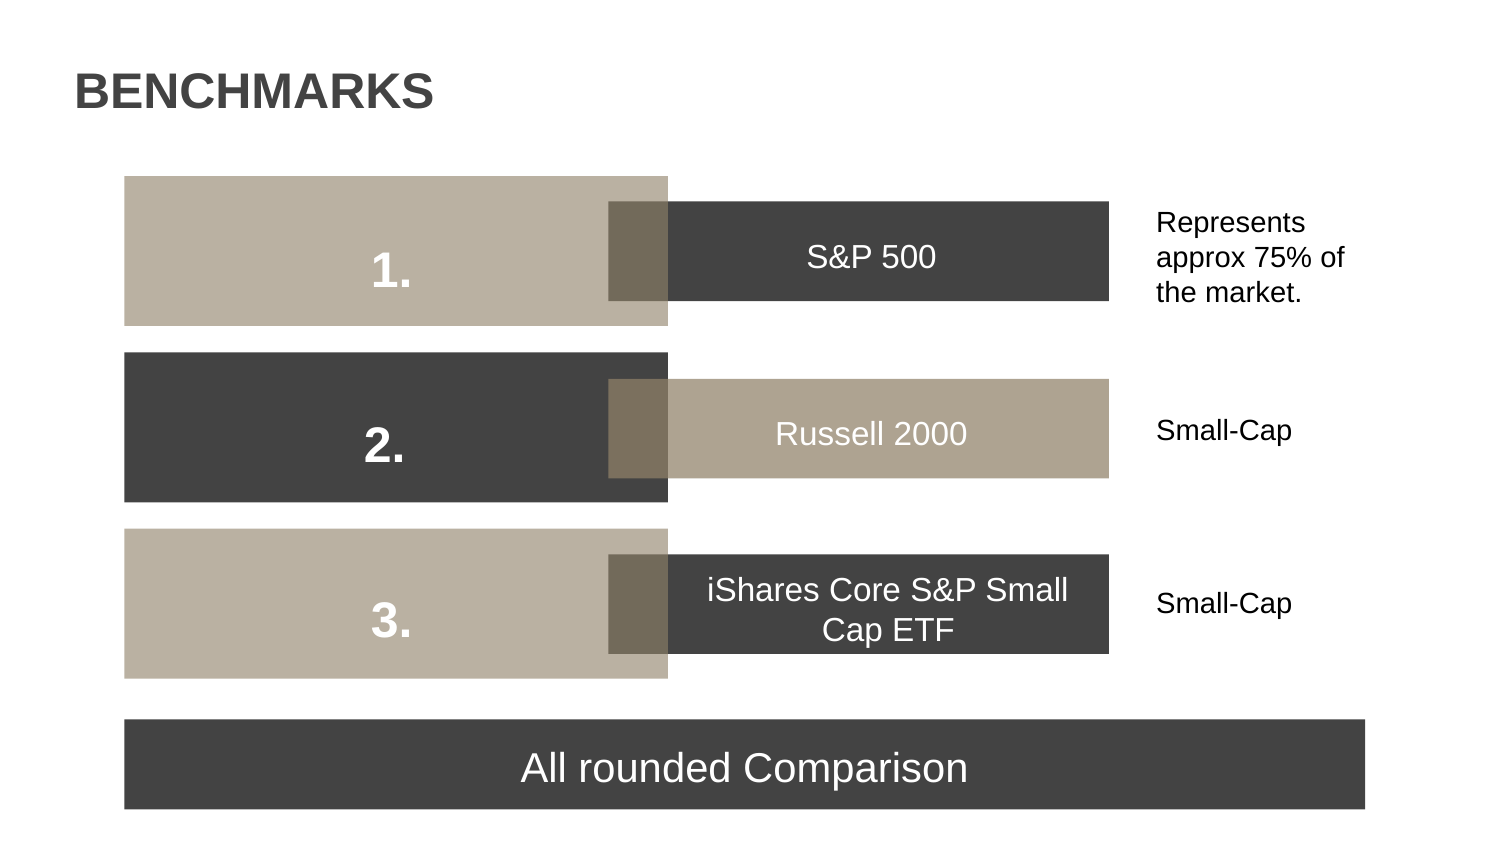

# BENCHMARKS

Represents approx 75% of the market.
S&P 500
1.

Small-Cap
2.
Russell 2000

iShares Core S&P Small Cap ETF

Small-Cap
3.

All rounded Comparison